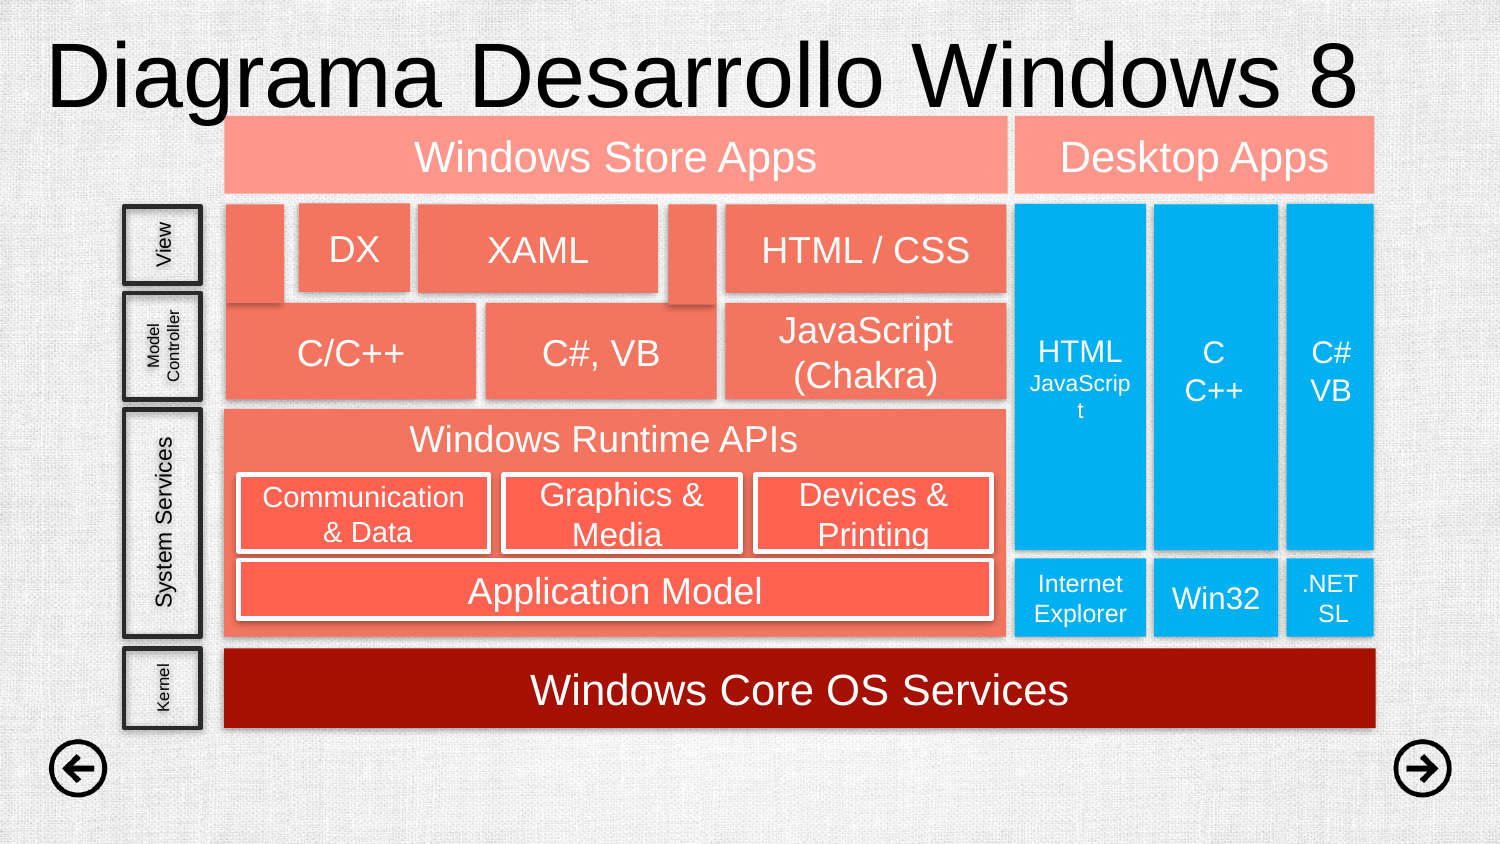

Diagrama Desarrollo Windows 8
Windows Store Apps
Desktop Apps
DX

HTML
JavaScript
XAML

HTML / CSS

View
JavaScript
(Chakra)
C/C++
C#, VB
Model Controller
C
C++
C#
VB

Windows Runtime APIs
Devices & Printing
Communication
 & Data
Graphics & Media
System Services
.NET  SL
Internet Explorer
Win32
Application Model
Windows Core OS Services
Kernel